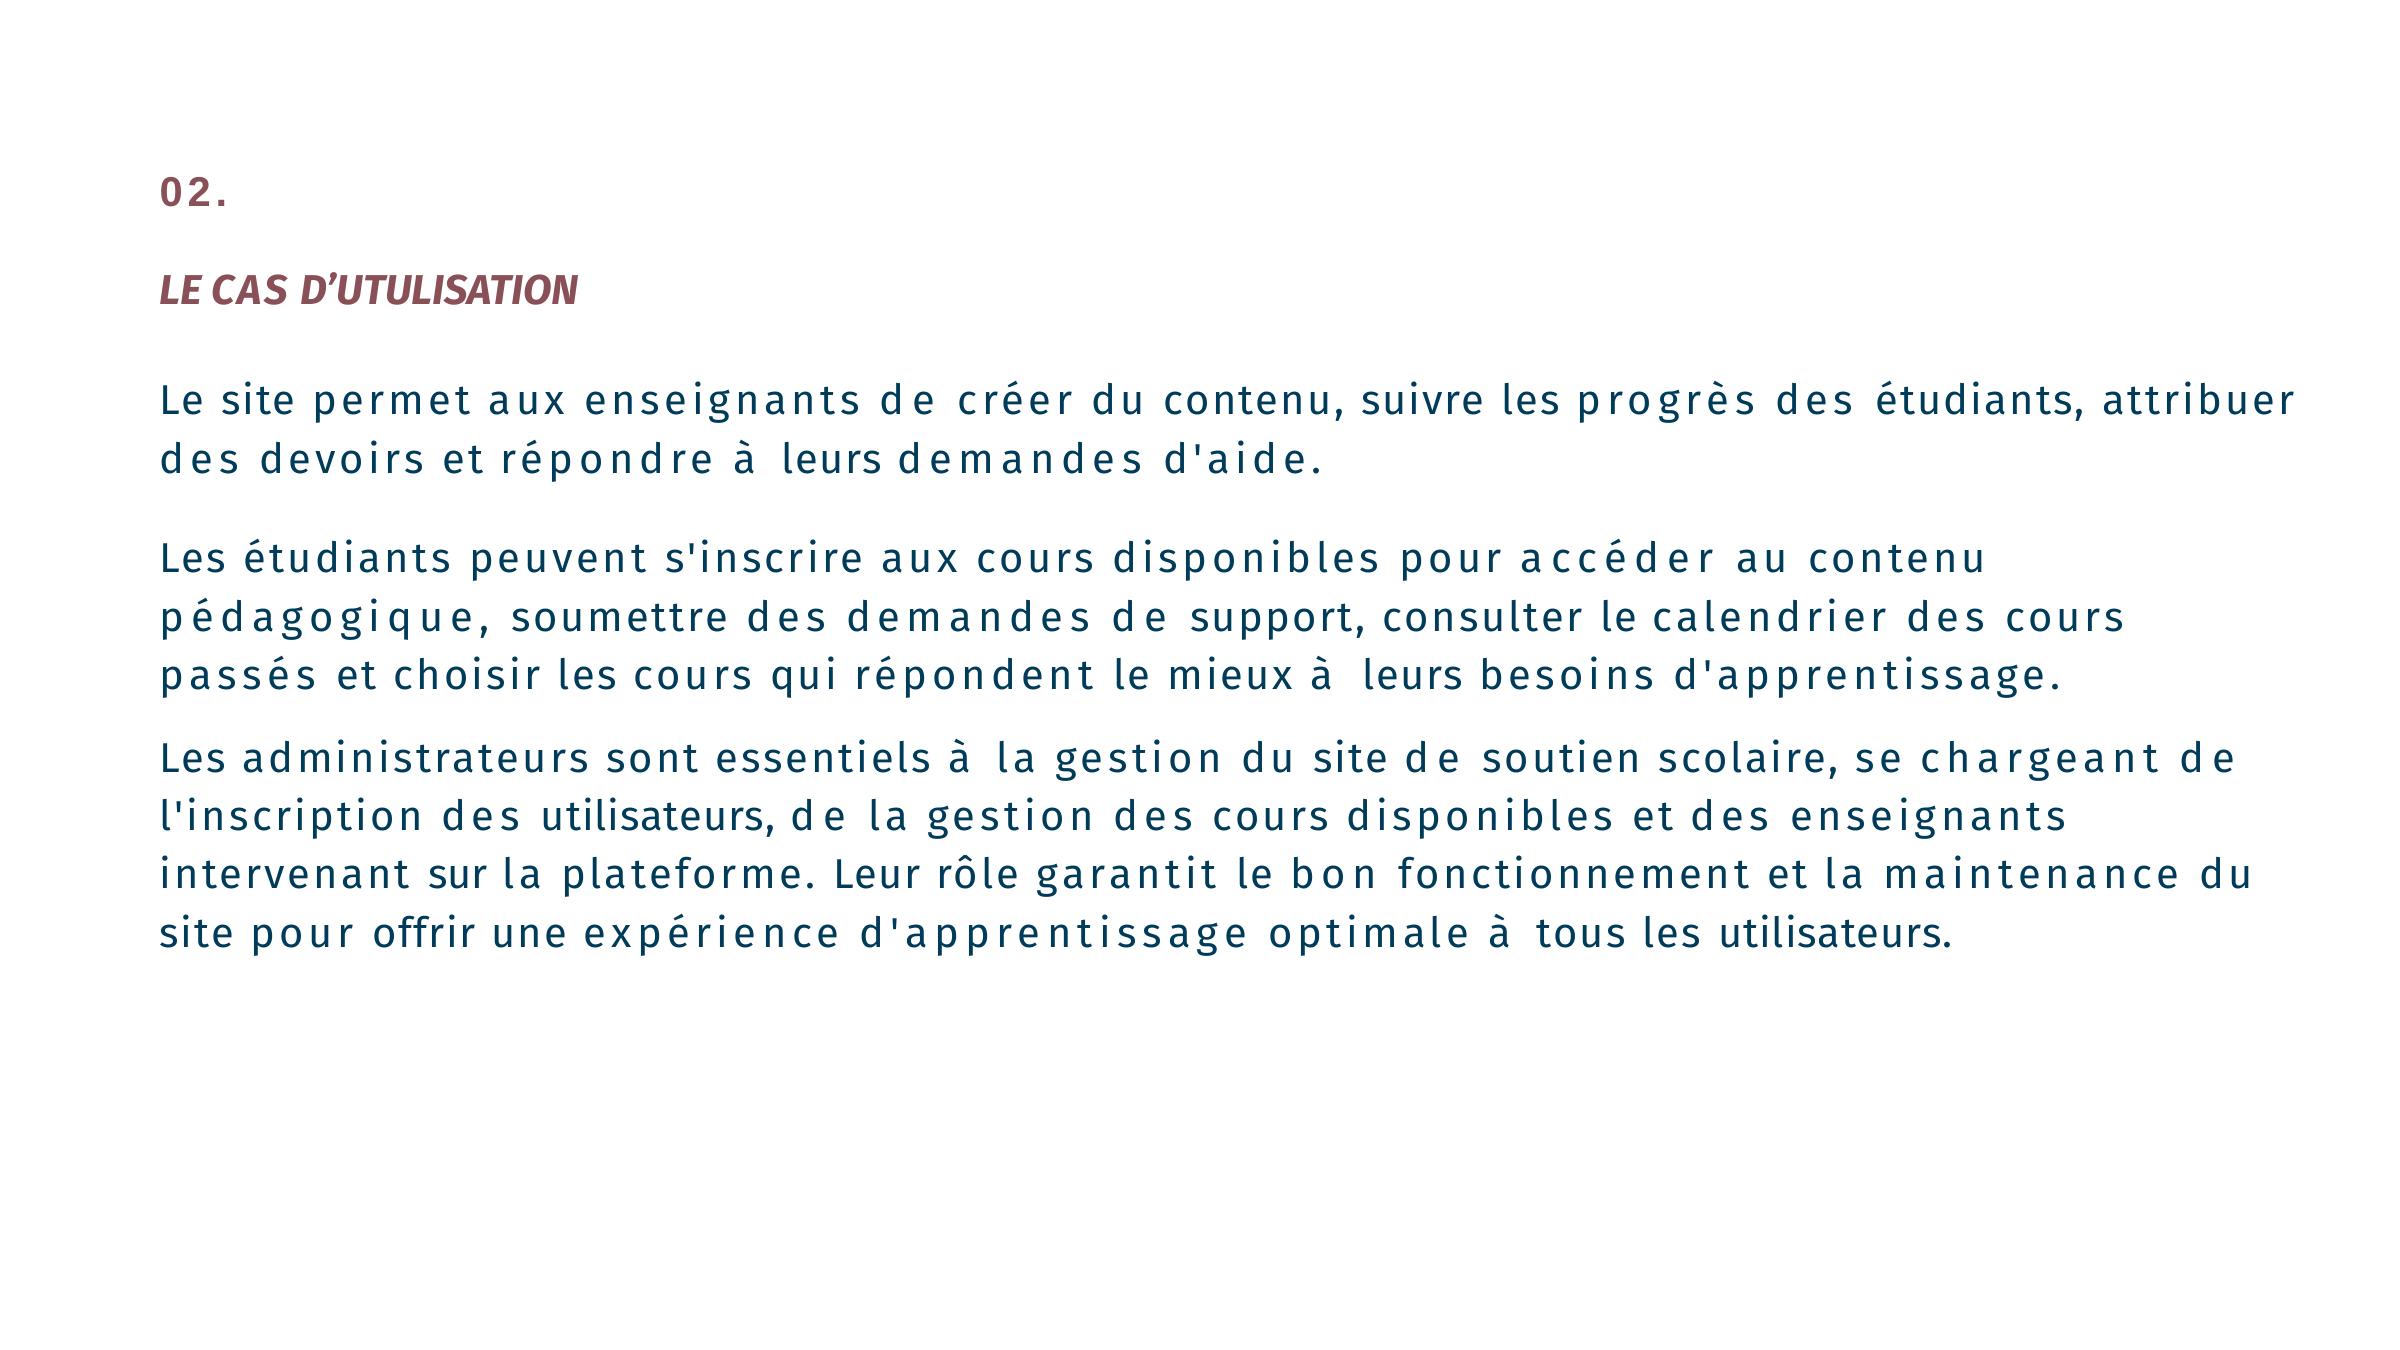

02.
LE CAS D’UTULISATION

Le site permet aux enseignants de créer du contenu, suivre les progrès des étudiants, attribuer des devoirs et répondre à leurs demandes d'aide.
Les étudiants peuvent s'inscrire aux cours disponibles pour accéder au contenu pédagogique, soumettre des demandes de support, consulter le calendrier des cours passés et choisir les cours qui répondent le mieux à leurs besoins d'apprentissage.
Les administrateurs sont essentiels à la gestion du site de soutien scolaire, se chargeant de l'inscription des utilisateurs, de la gestion des cours disponibles et des enseignants intervenant sur la plateforme. Leur rôle garantit le bon fonctionnement et la maintenance du site pour offrir une expérience d'apprentissage optimale à tous les utilisateurs.